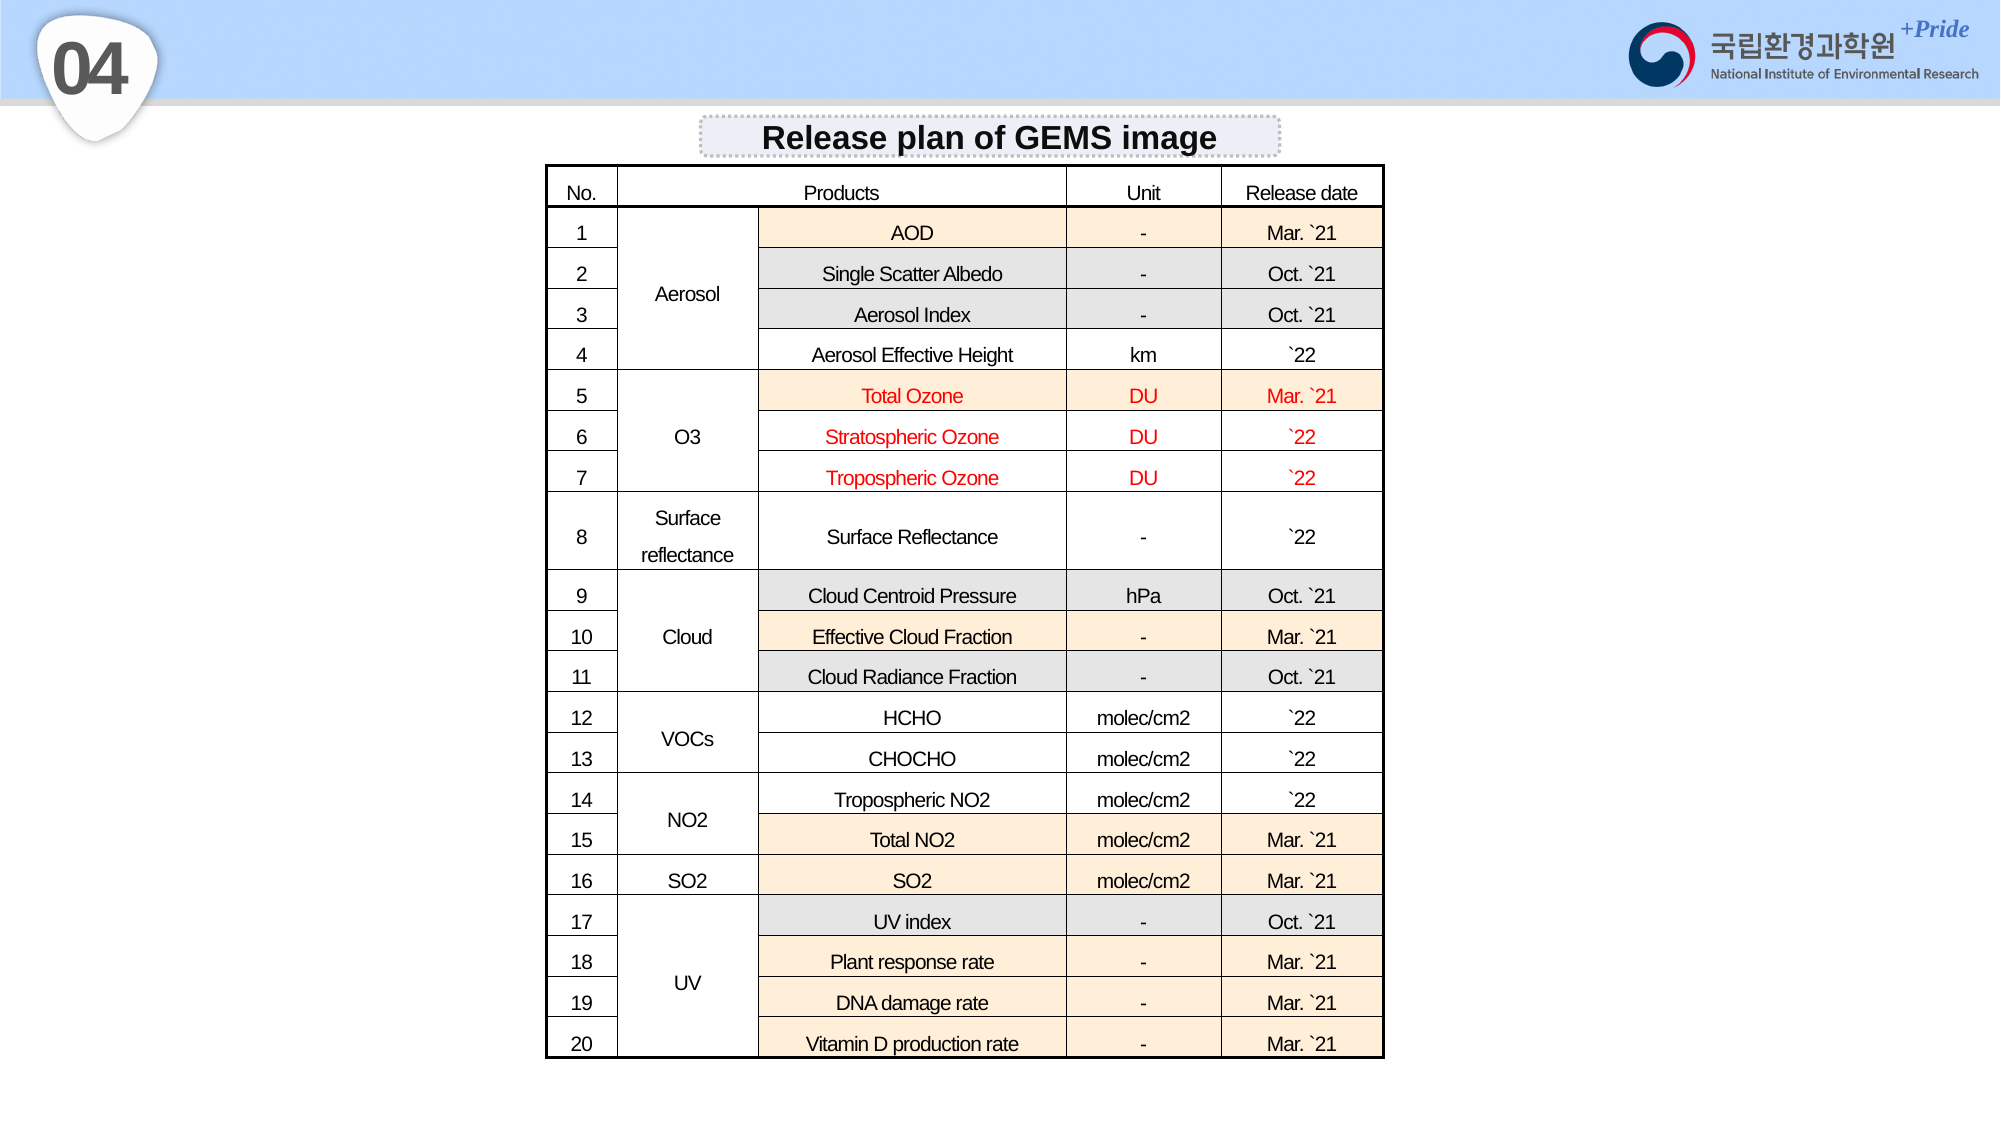

04
Release plan of GEMS image
| No. | Products |  | Unit | Release date |
| --- | --- | --- | --- | --- |
| 1 | Aerosol | AOD | - | Mar. `21 |
| 2 |  | Single Scatter Albedo | - | Oct. `21 |
| 3 |  | Aerosol Index | - | Oct. `21 |
| 4 |  | Aerosol Effective Height | km | `22 |
| 5 | O3 | Total Ozone | DU | Mar. `21 |
| 6 |  | Stratospheric Ozone | DU | `22 |
| 7 |  | Tropospheric Ozone | DU | `22 |
| 8 | Surface reflectance | Surface Reflectance | - | `22 |
| 9 | Cloud | Cloud Centroid Pressure | hPa | Oct. `21 |
| 10 |  | Effective Cloud Fraction | - | Mar. `21 |
| 11 |  | Cloud Radiance Fraction | - | Oct. `21 |
| 12 | VOCs | HCHO | molec/cm2 | `22 |
| 13 |  | CHOCHO | molec/cm2 | `22 |
| 14 | NO2 | Tropospheric NO2 | molec/cm2 | `22 |
| 15 |  | Total NO2 | molec/cm2 | Mar. `21 |
| 16 | SO2 | SO2 | molec/cm2 | Mar. `21 |
| 17 | UV | UV index | - | Oct. `21 |
| 18 |  | Plant response rate | - | Mar. `21 |
| 19 |  | DNA damage rate | - | Mar. `21 |
| 20 |  | Vitamin D production rate | - | Mar. `21 |